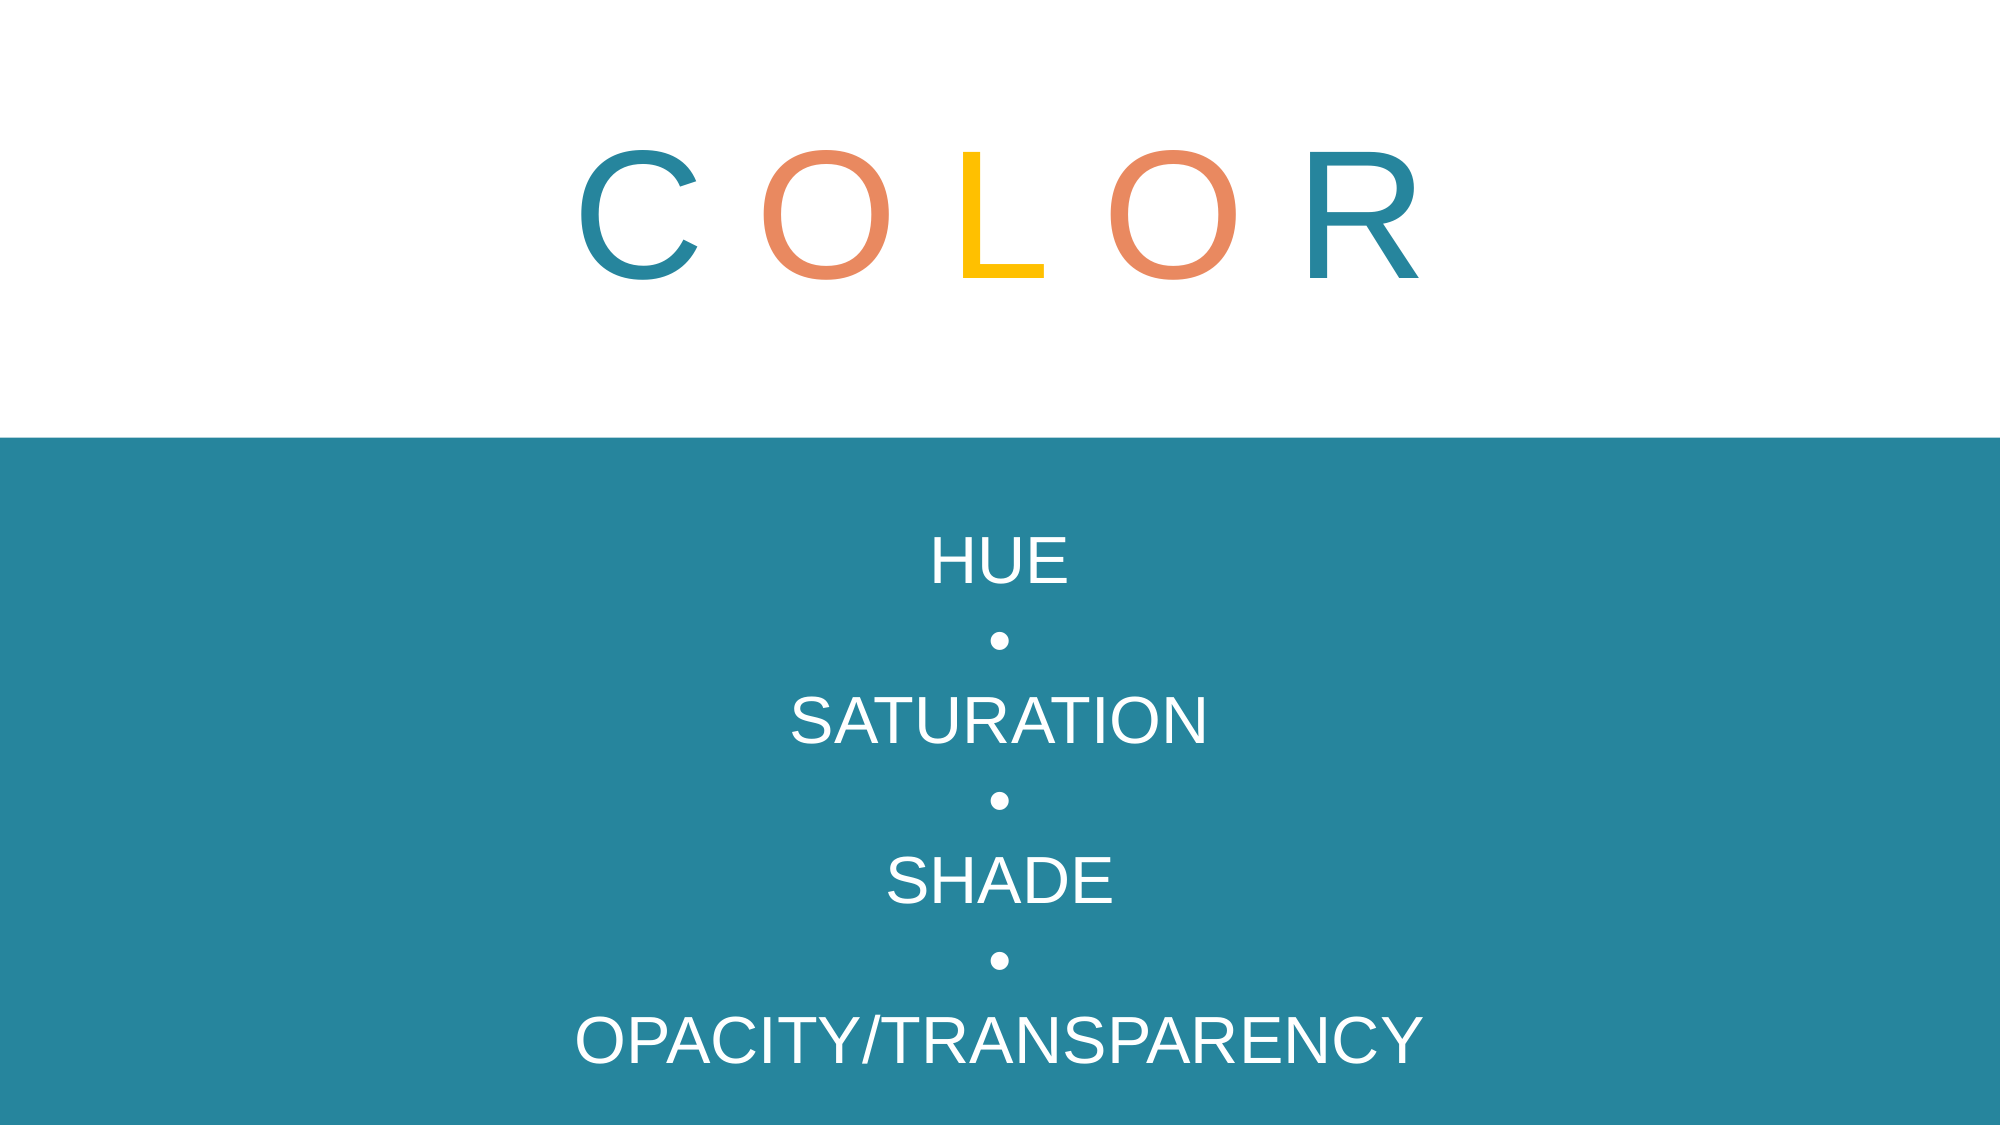

# C O L O R

HUE
•
SATURATION
•
SHADE
•
OPACITY/TRANSPARENCY